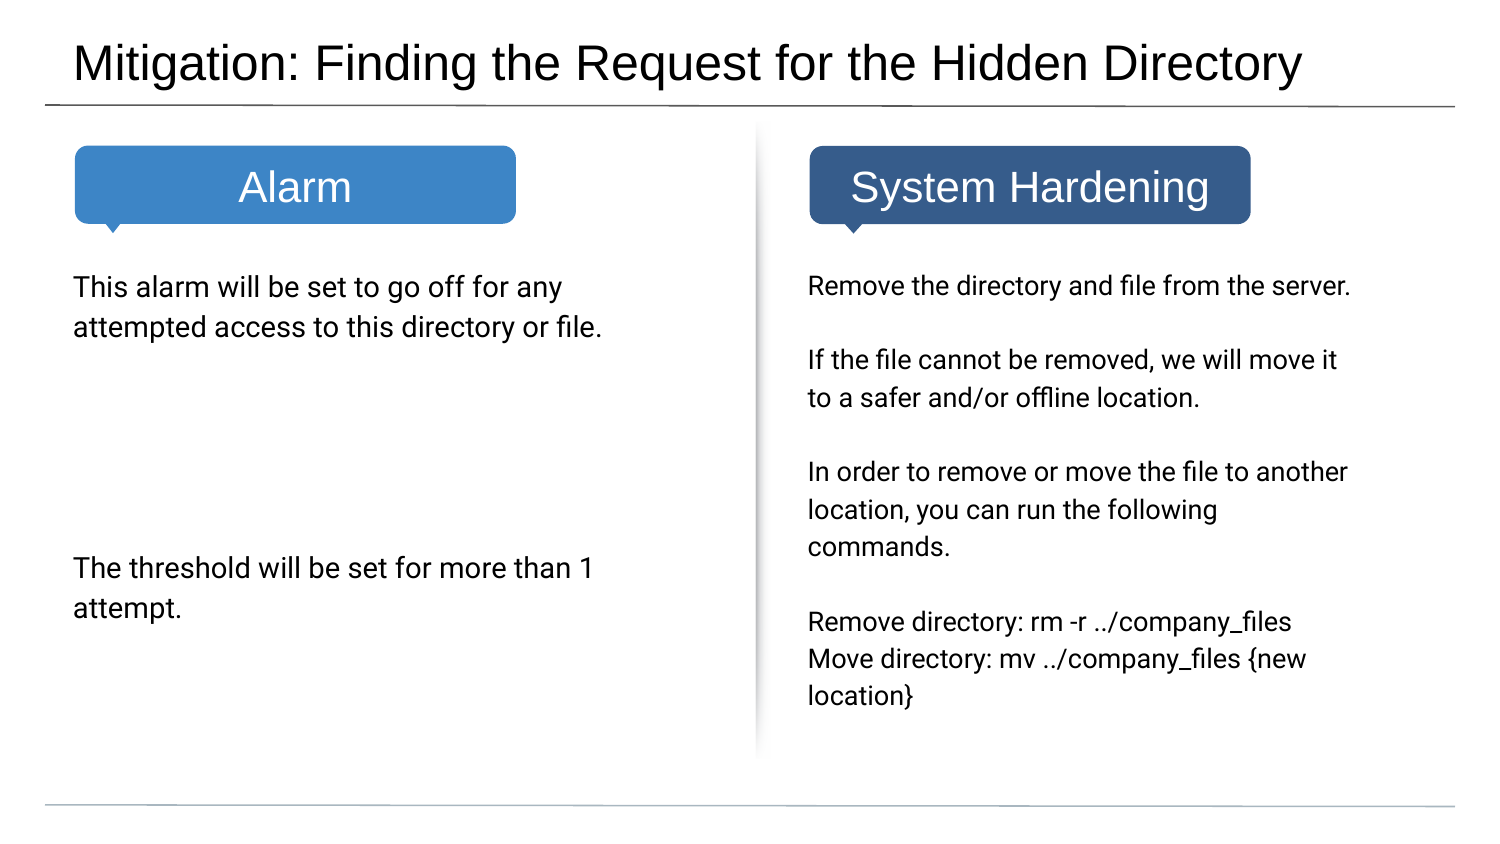

# Mitigation: Finding the Request for the Hidden Directory
This alarm will be set to go off for any attempted access to this directory or file.

The threshold will be set for more than 1 attempt.

Remove the directory and file from the server.
If the file cannot be removed, we will move it to a safer and/or offline location.

In order to remove or move the file to another location, you can run the following commands.
Remove directory: rm -r ../company_files
Move directory: mv ../company_files {new location}